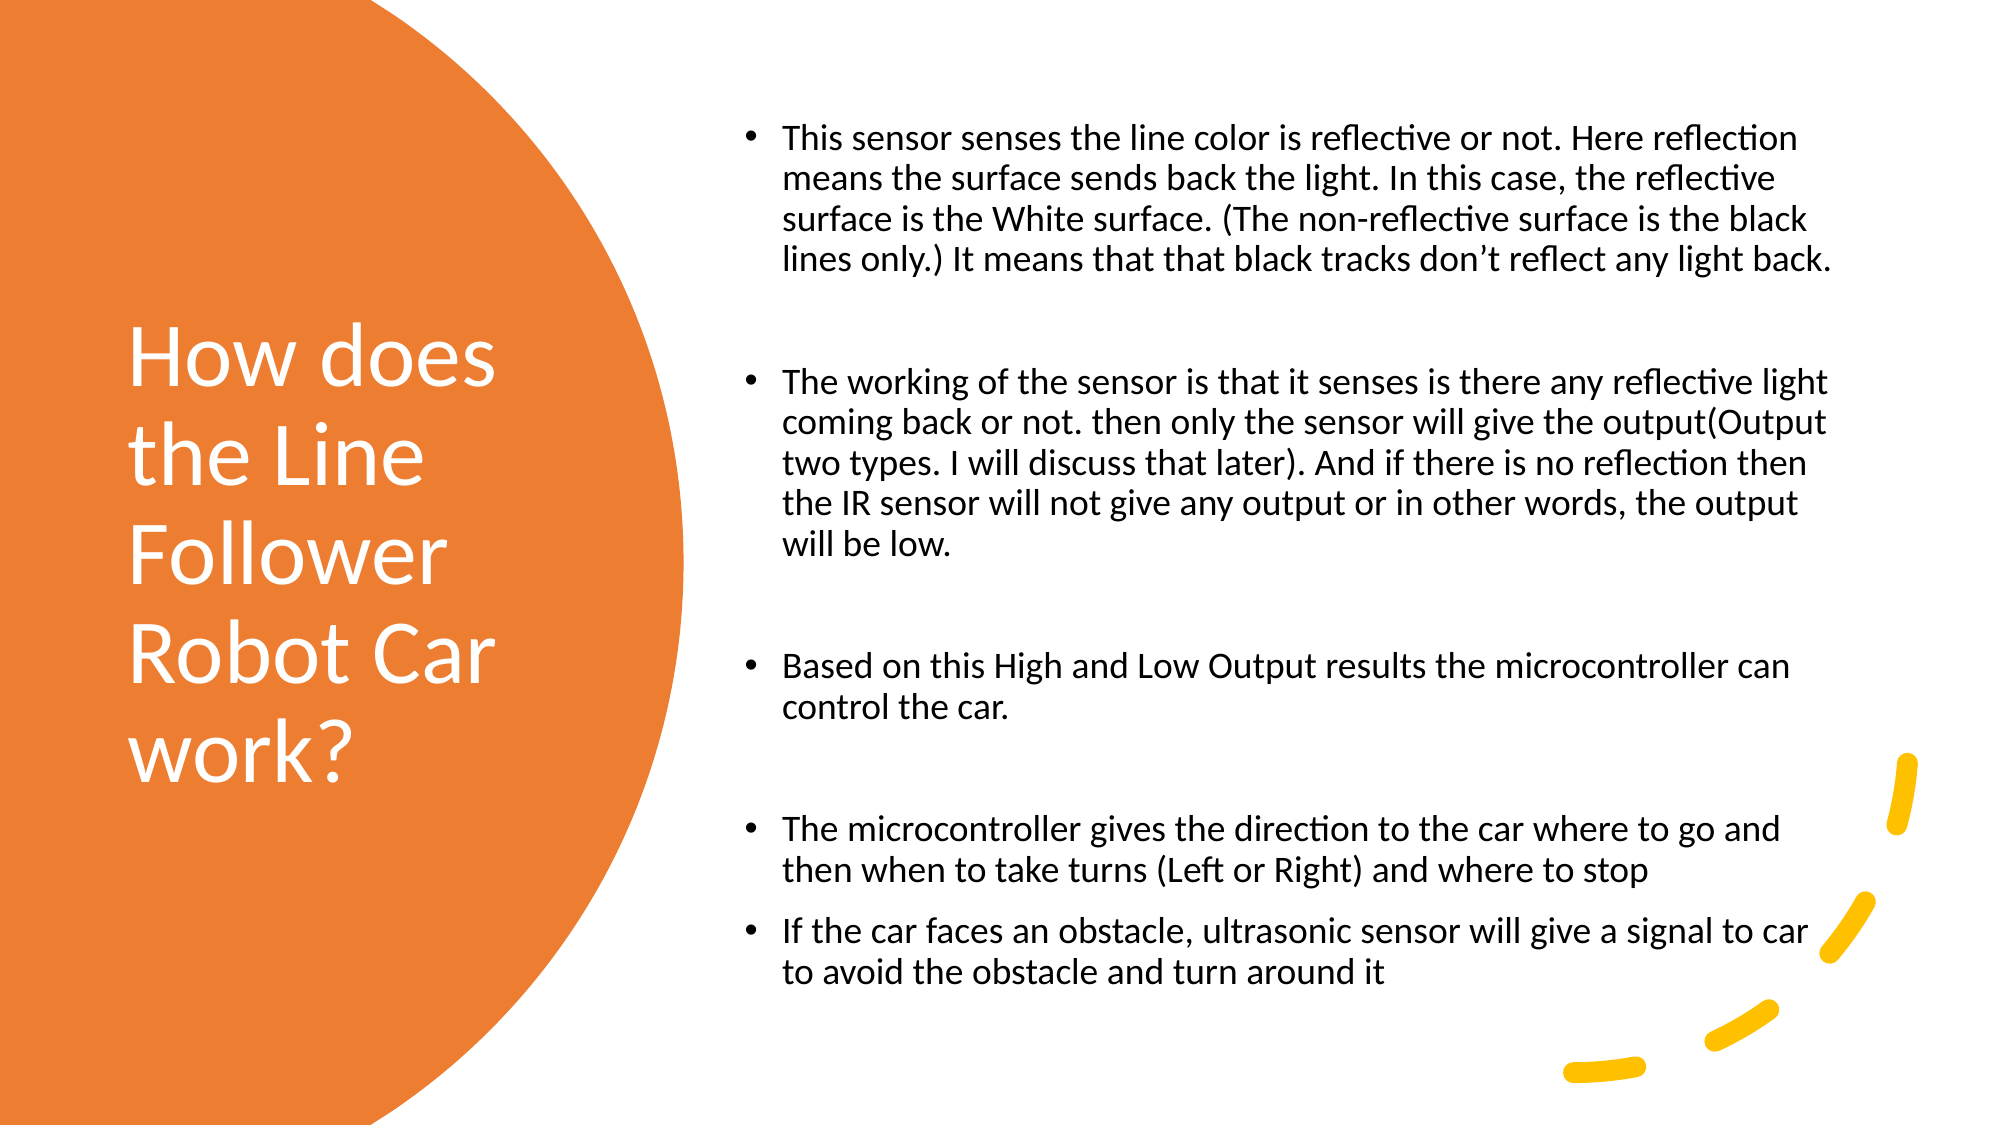

This sensor senses the line color is reflective or not. Here reflection means the surface sends back the light. In this case, the reflective surface is the White surface. (The non-reflective surface is the black lines only.) It means that that black tracks don’t reflect any light back.

The working of the sensor is that it senses is there any reflective light coming back or not. then only the sensor will give the output(Output two types. I will discuss that later). And if there is no reflection then the IR sensor will not give any output or in other words, the output will be low.

Based on this High and Low Output results the microcontroller can control the car.

The microcontroller gives the direction to the car where to go and then when to take turns (Left or Right) and where to stop
If the car faces an obstacle, ultrasonic sensor will give a signal to car to avoid the obstacle and turn around it
# How does the Line Follower Robot Car work?